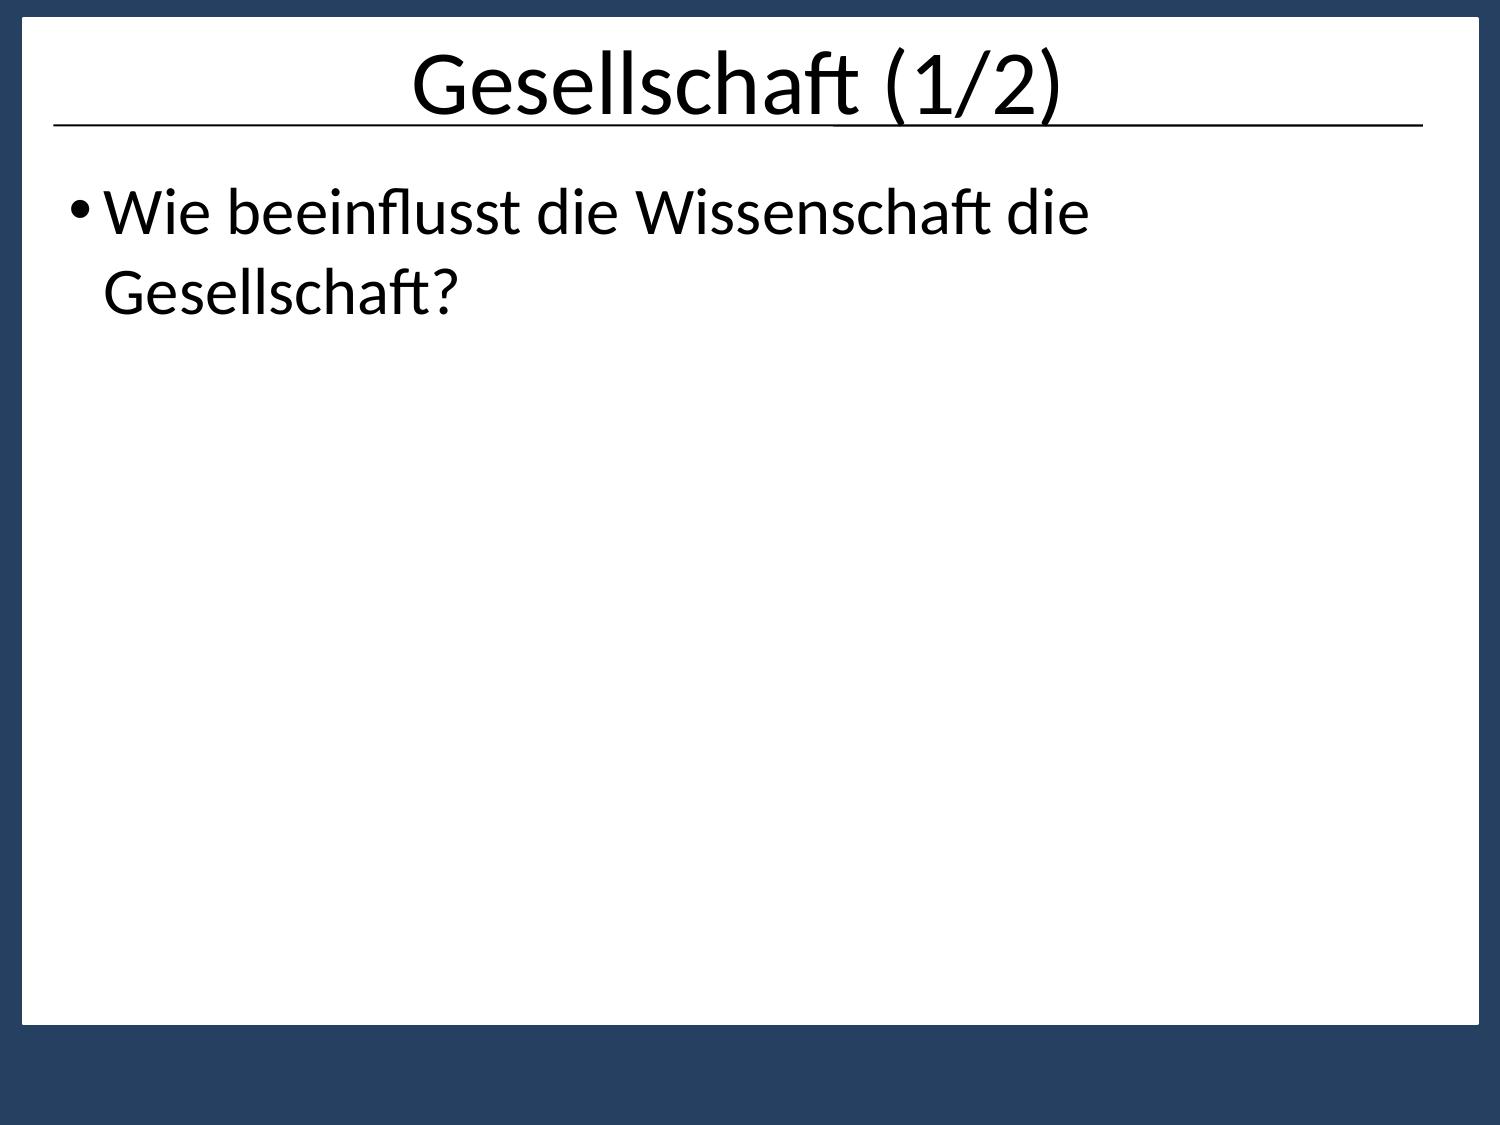

Gesellschaft (1/2)
Wie beeinflusst die Wissenschaft die Gesellschaft?